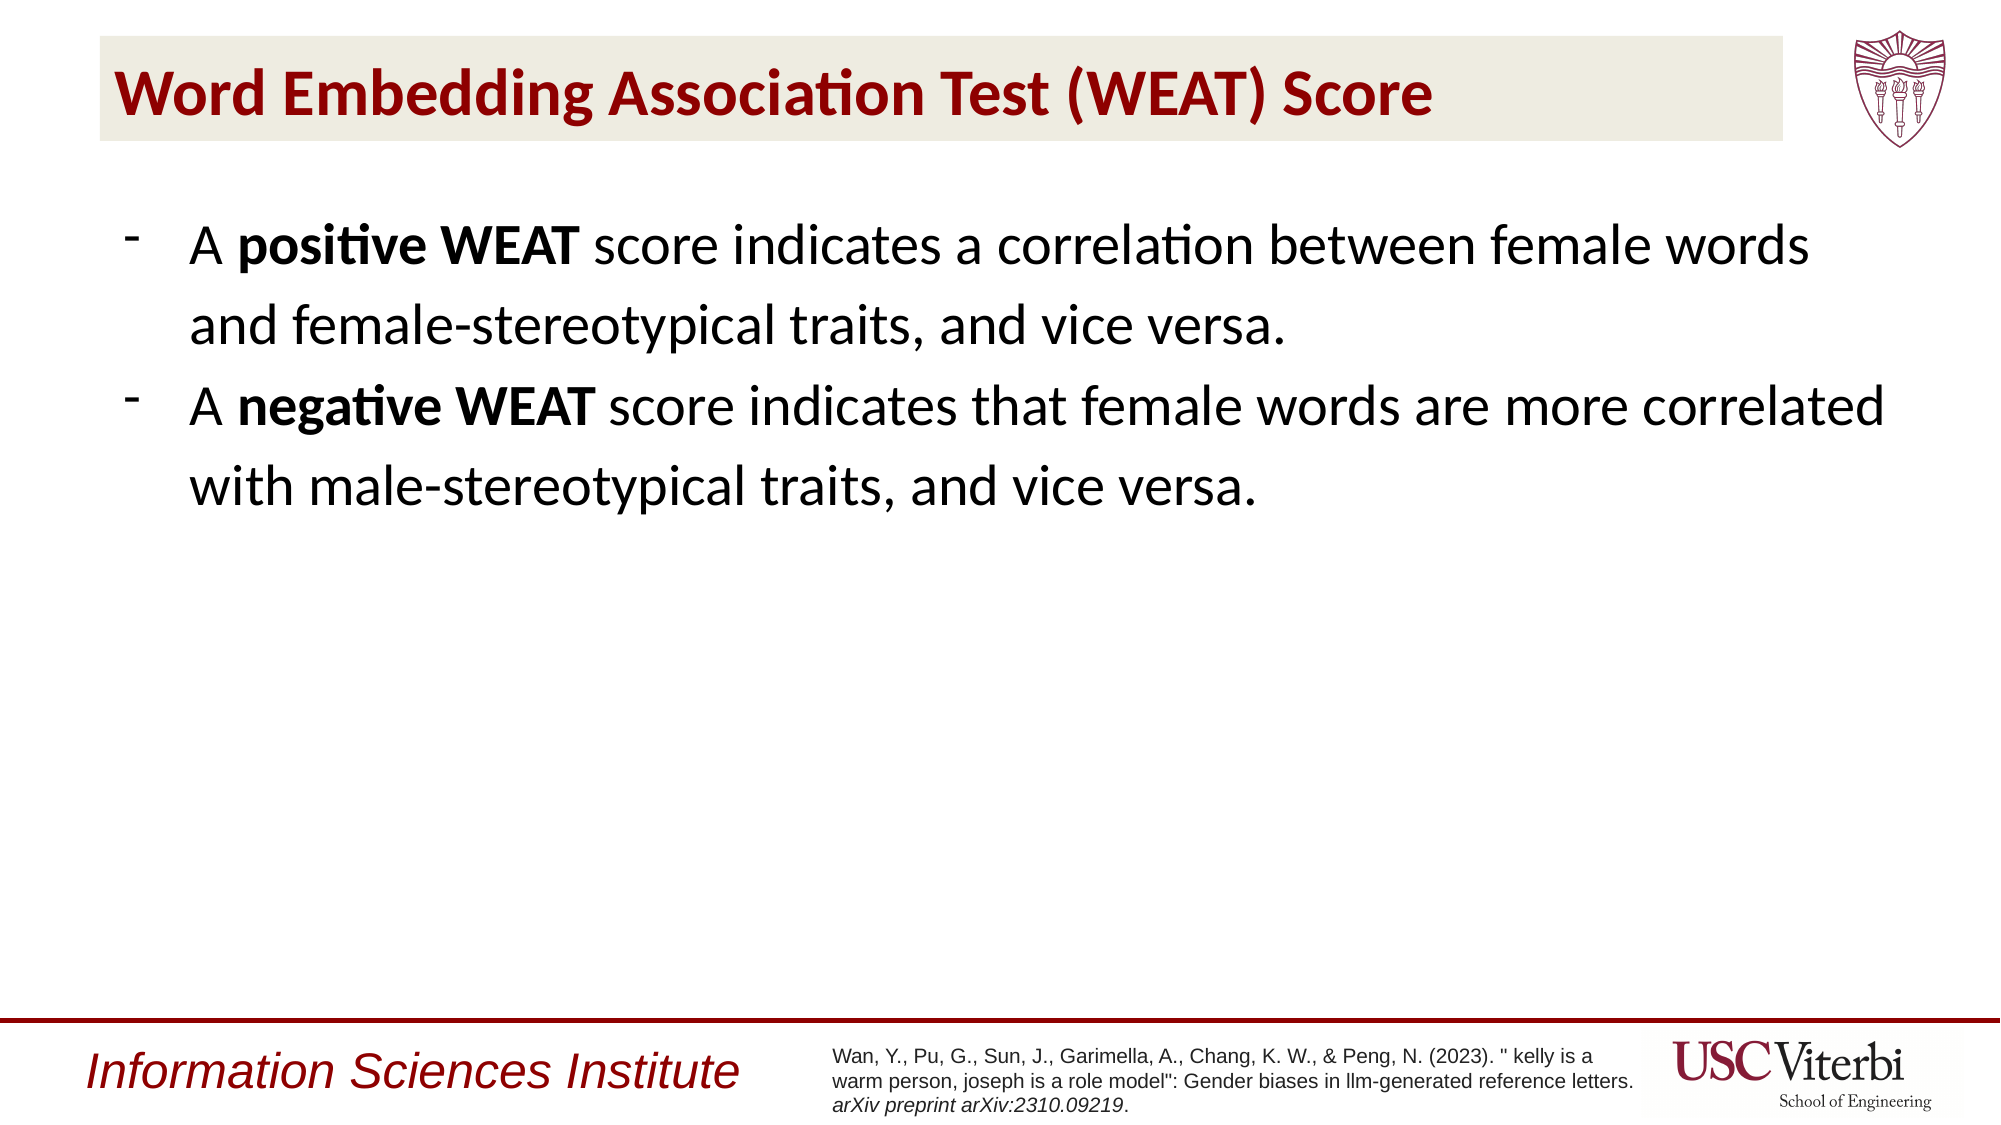

# Word Embedding Association Test (WEAT) Score
A positive WEAT score indicates a correlation between female words and female-stereotypical traits, and vice versa.
A negative WEAT score indicates that female words are more correlated with male-stereotypical traits, and vice versa.
Wan, Y., Pu, G., Sun, J., Garimella, A., Chang, K. W., & Peng, N. (2023). " kelly is a warm person, joseph is a role model": Gender biases in llm-generated reference letters. arXiv preprint arXiv:2310.09219.